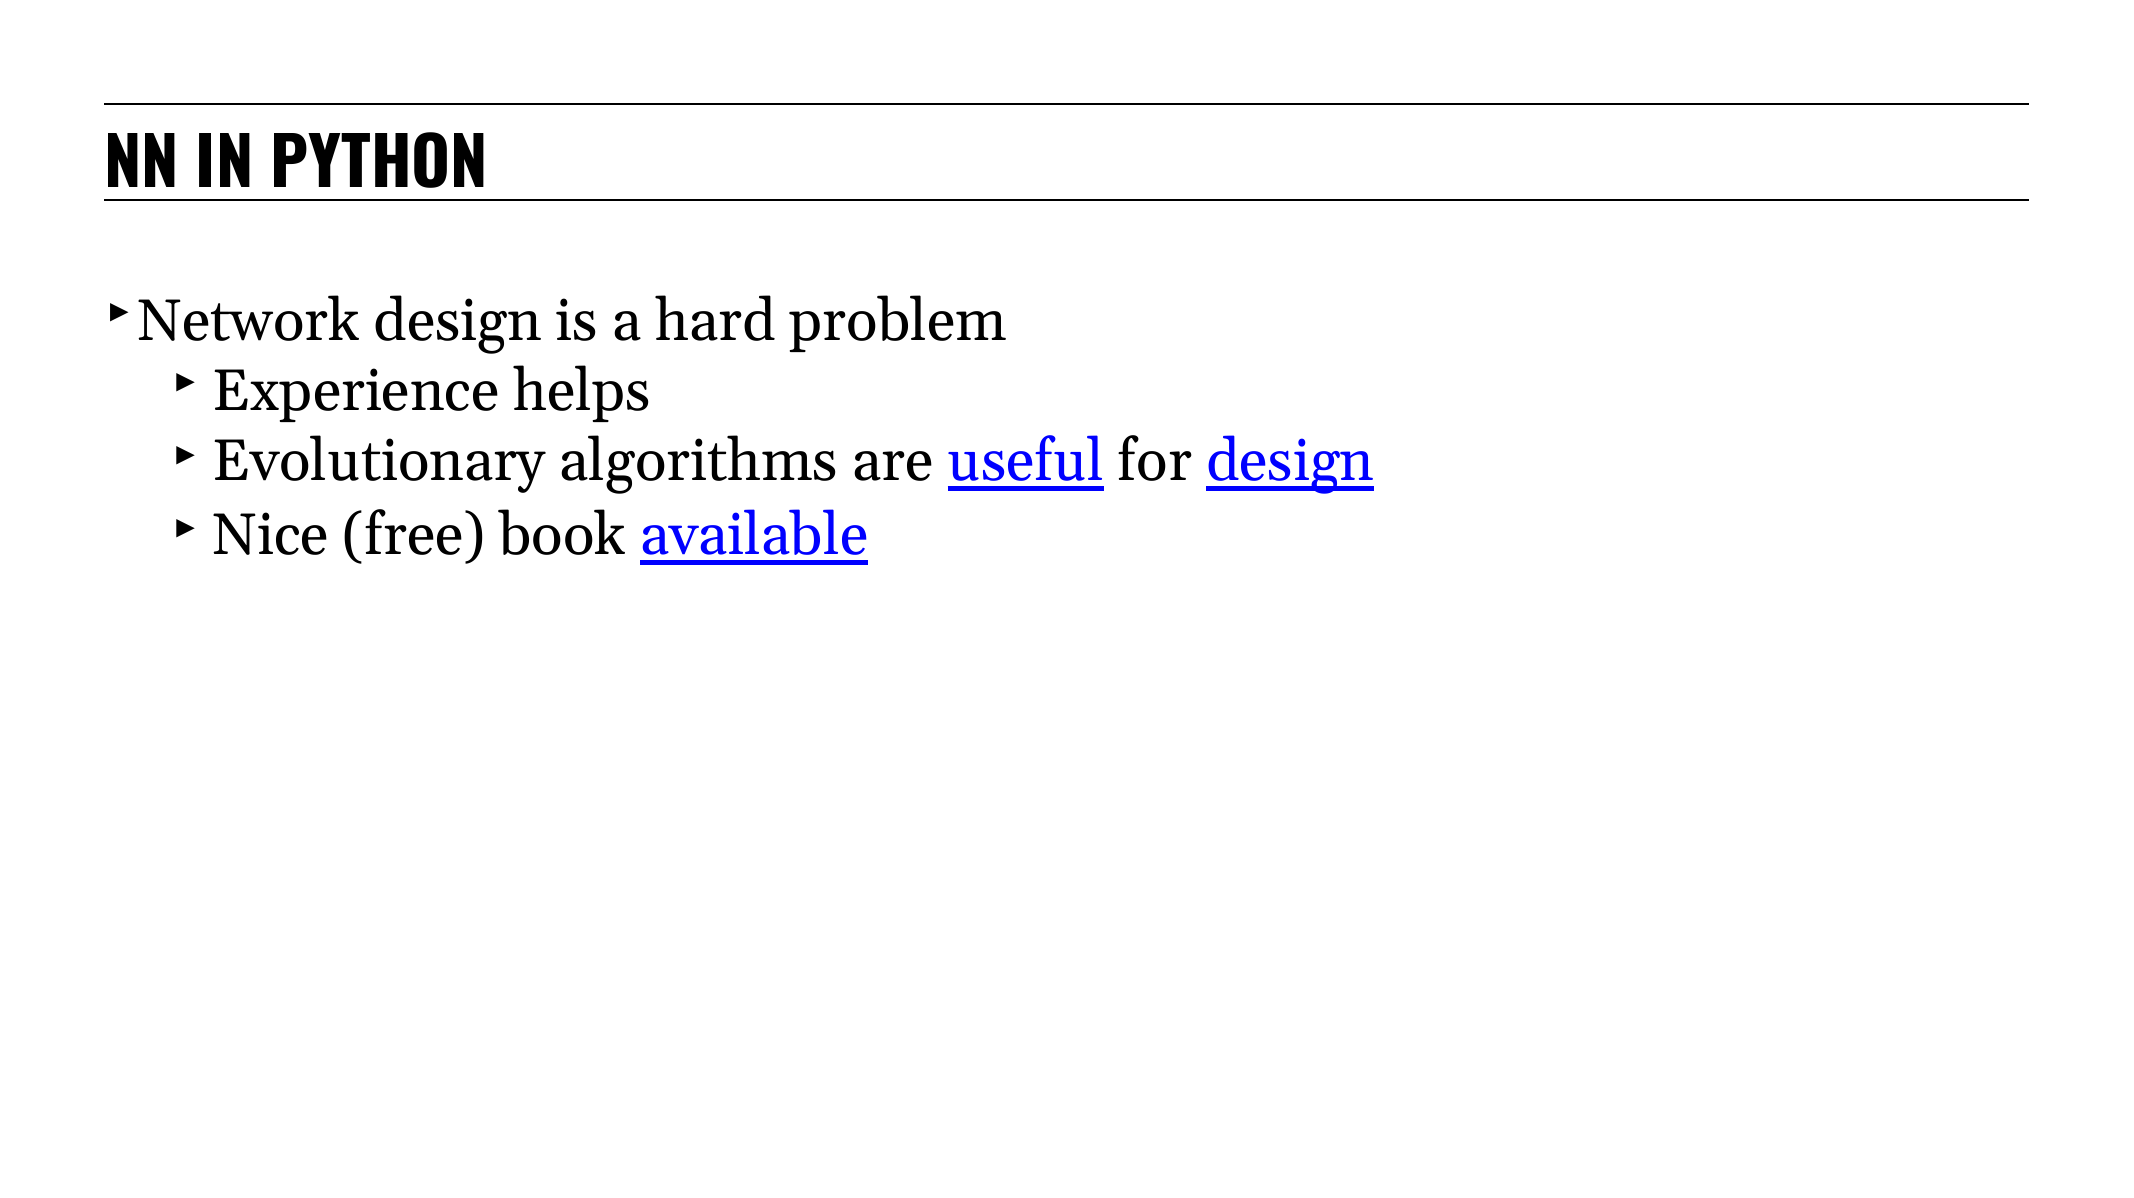

NN IN PYTHON

Network design is a hard problem
Experience helps
Evolutionary algorithms are useful for design
Nice (free) book available